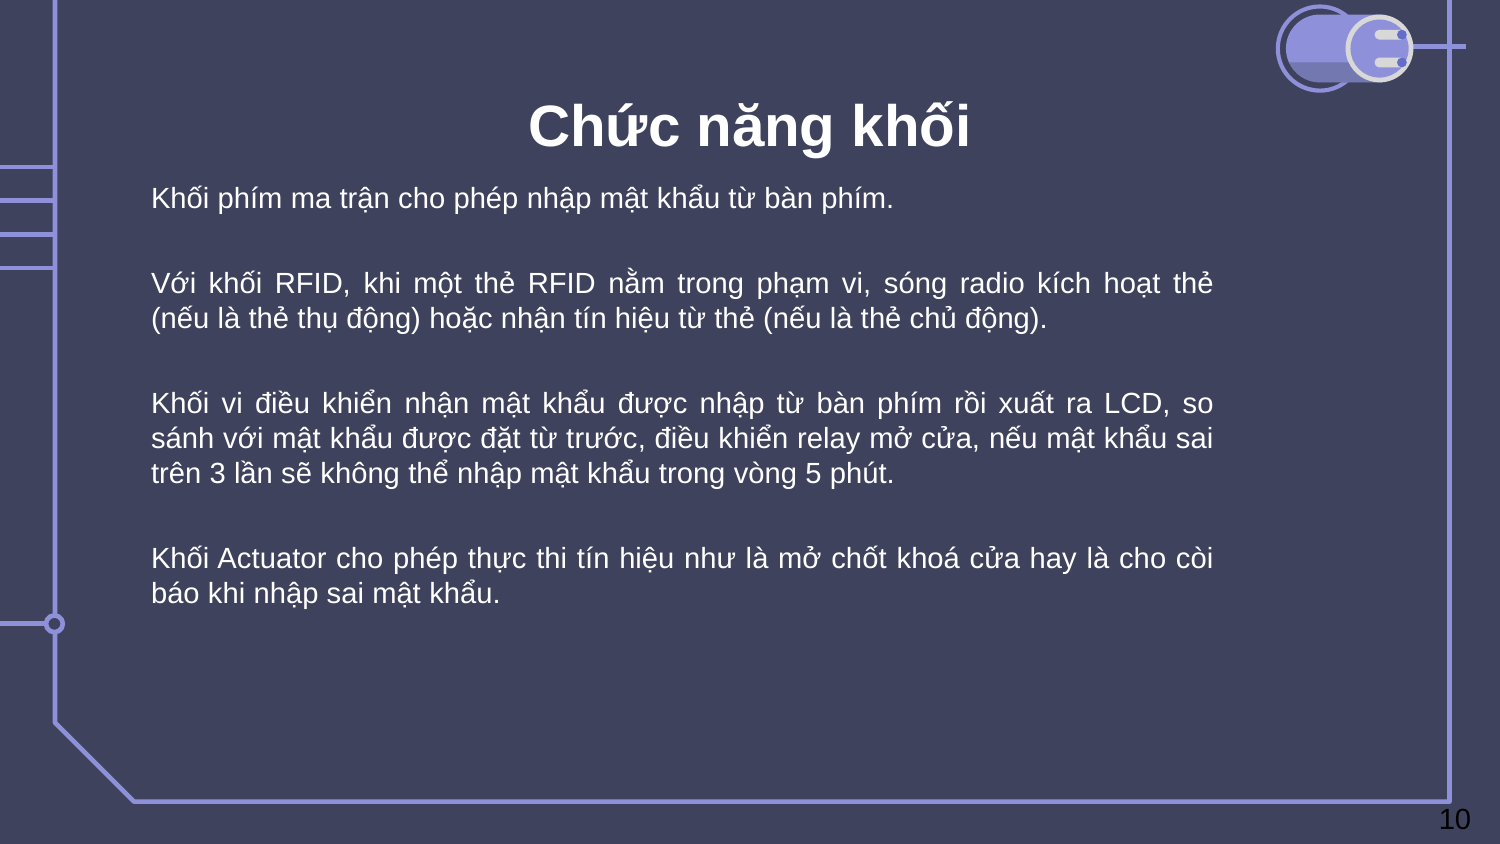

# Chức năng khối
Khối phím ma trận cho phép nhập mật khẩu từ bàn phím.
Với khối RFID, khi một thẻ RFID nằm trong phạm vi, sóng radio kích hoạt thẻ (nếu là thẻ thụ động) hoặc nhận tín hiệu từ thẻ (nếu là thẻ chủ động).
Khối vi điều khiển nhận mật khẩu được nhập từ bàn phím rồi xuất ra LCD, so sánh với mật khẩu được đặt từ trước, điều khiển relay mở cửa, nếu mật khẩu sai trên 3 lần sẽ không thể nhập mật khẩu trong vòng 5 phút.
Khối Actuator cho phép thực thi tín hiệu như là mở chốt khoá cửa hay là cho còi báo khi nhập sai mật khẩu.
10